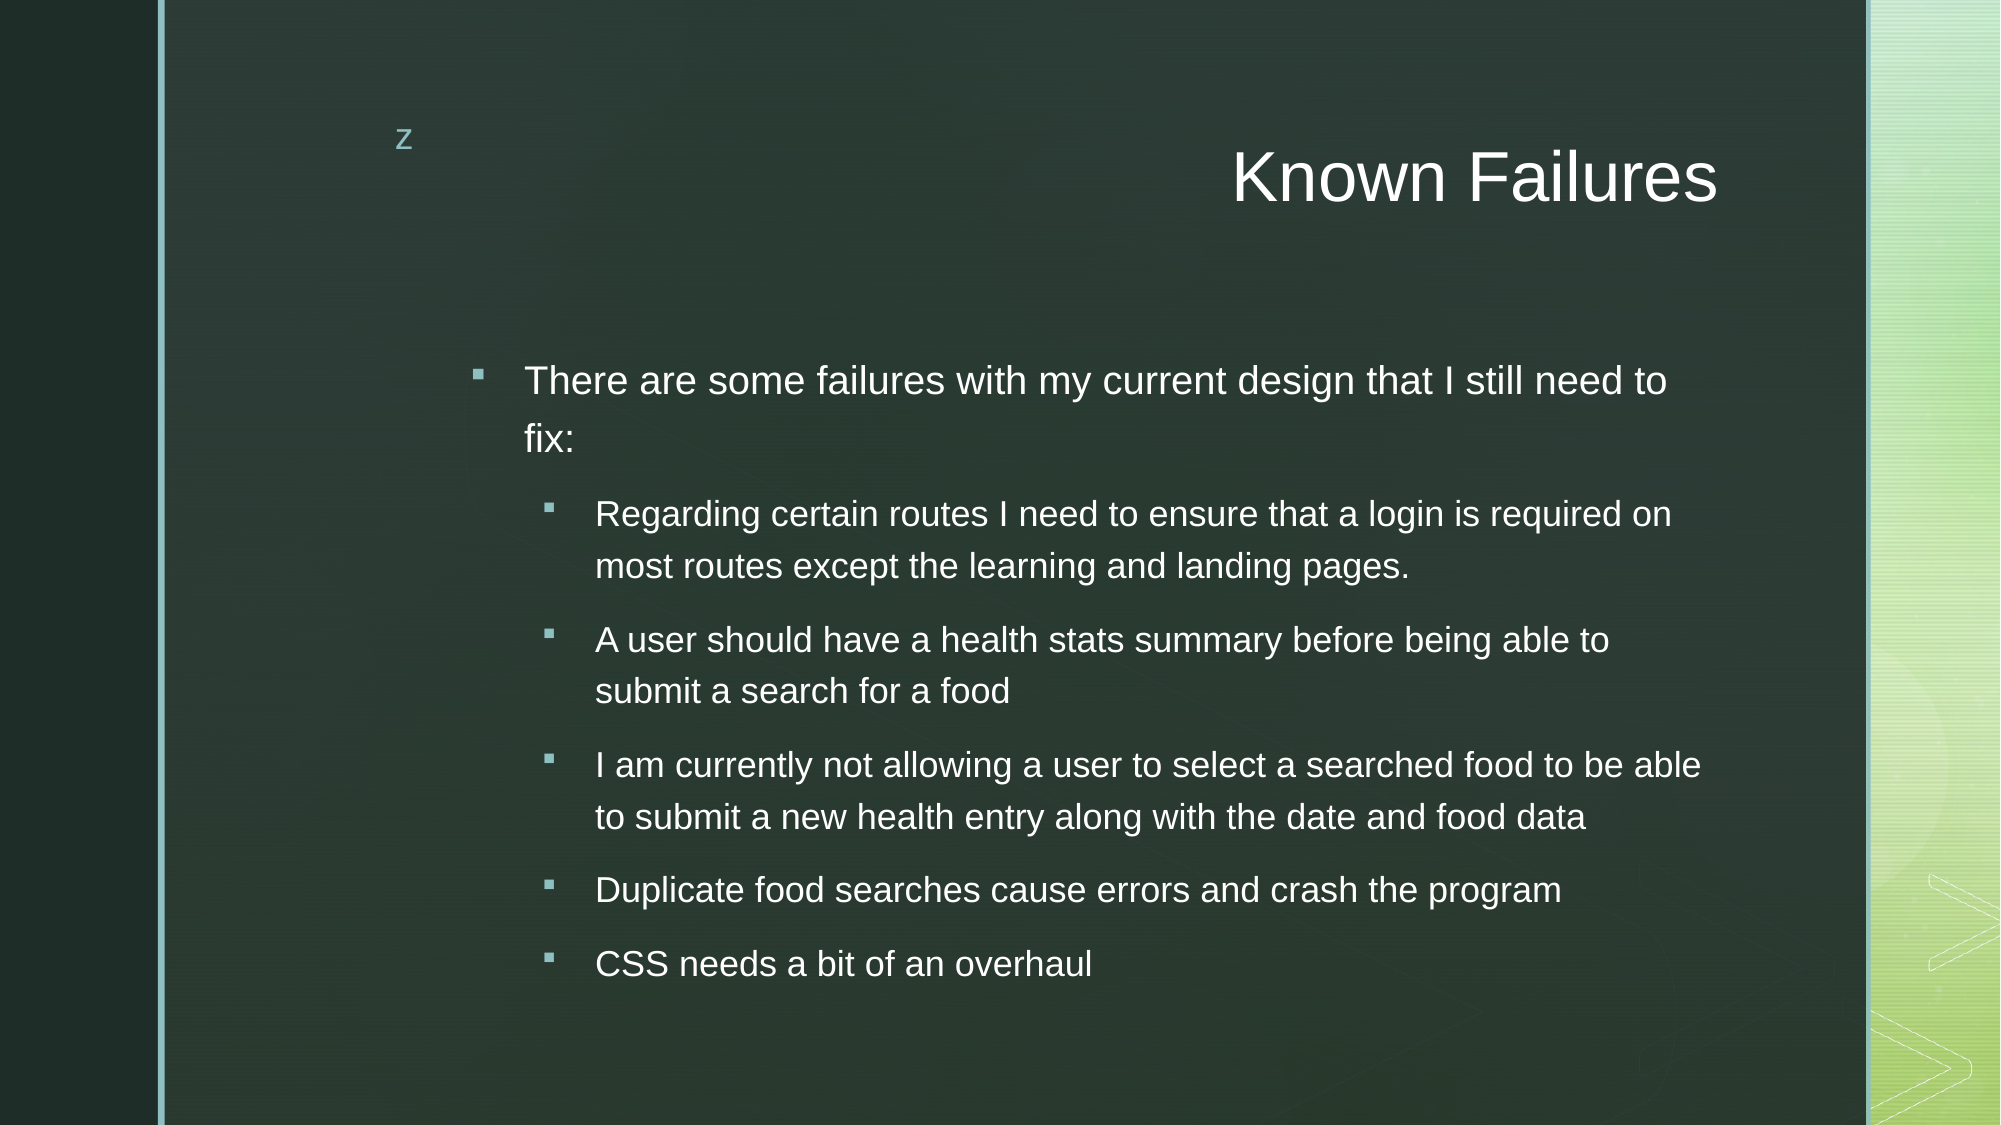

# Known Failures
There are some failures with my current design that I still need to fix:
Regarding certain routes I need to ensure that a login is required on most routes except the learning and landing pages.
A user should have a health stats summary before being able to submit a search for a food
I am currently not allowing a user to select a searched food to be able to submit a new health entry along with the date and food data
Duplicate food searches cause errors and crash the program
CSS needs a bit of an overhaul